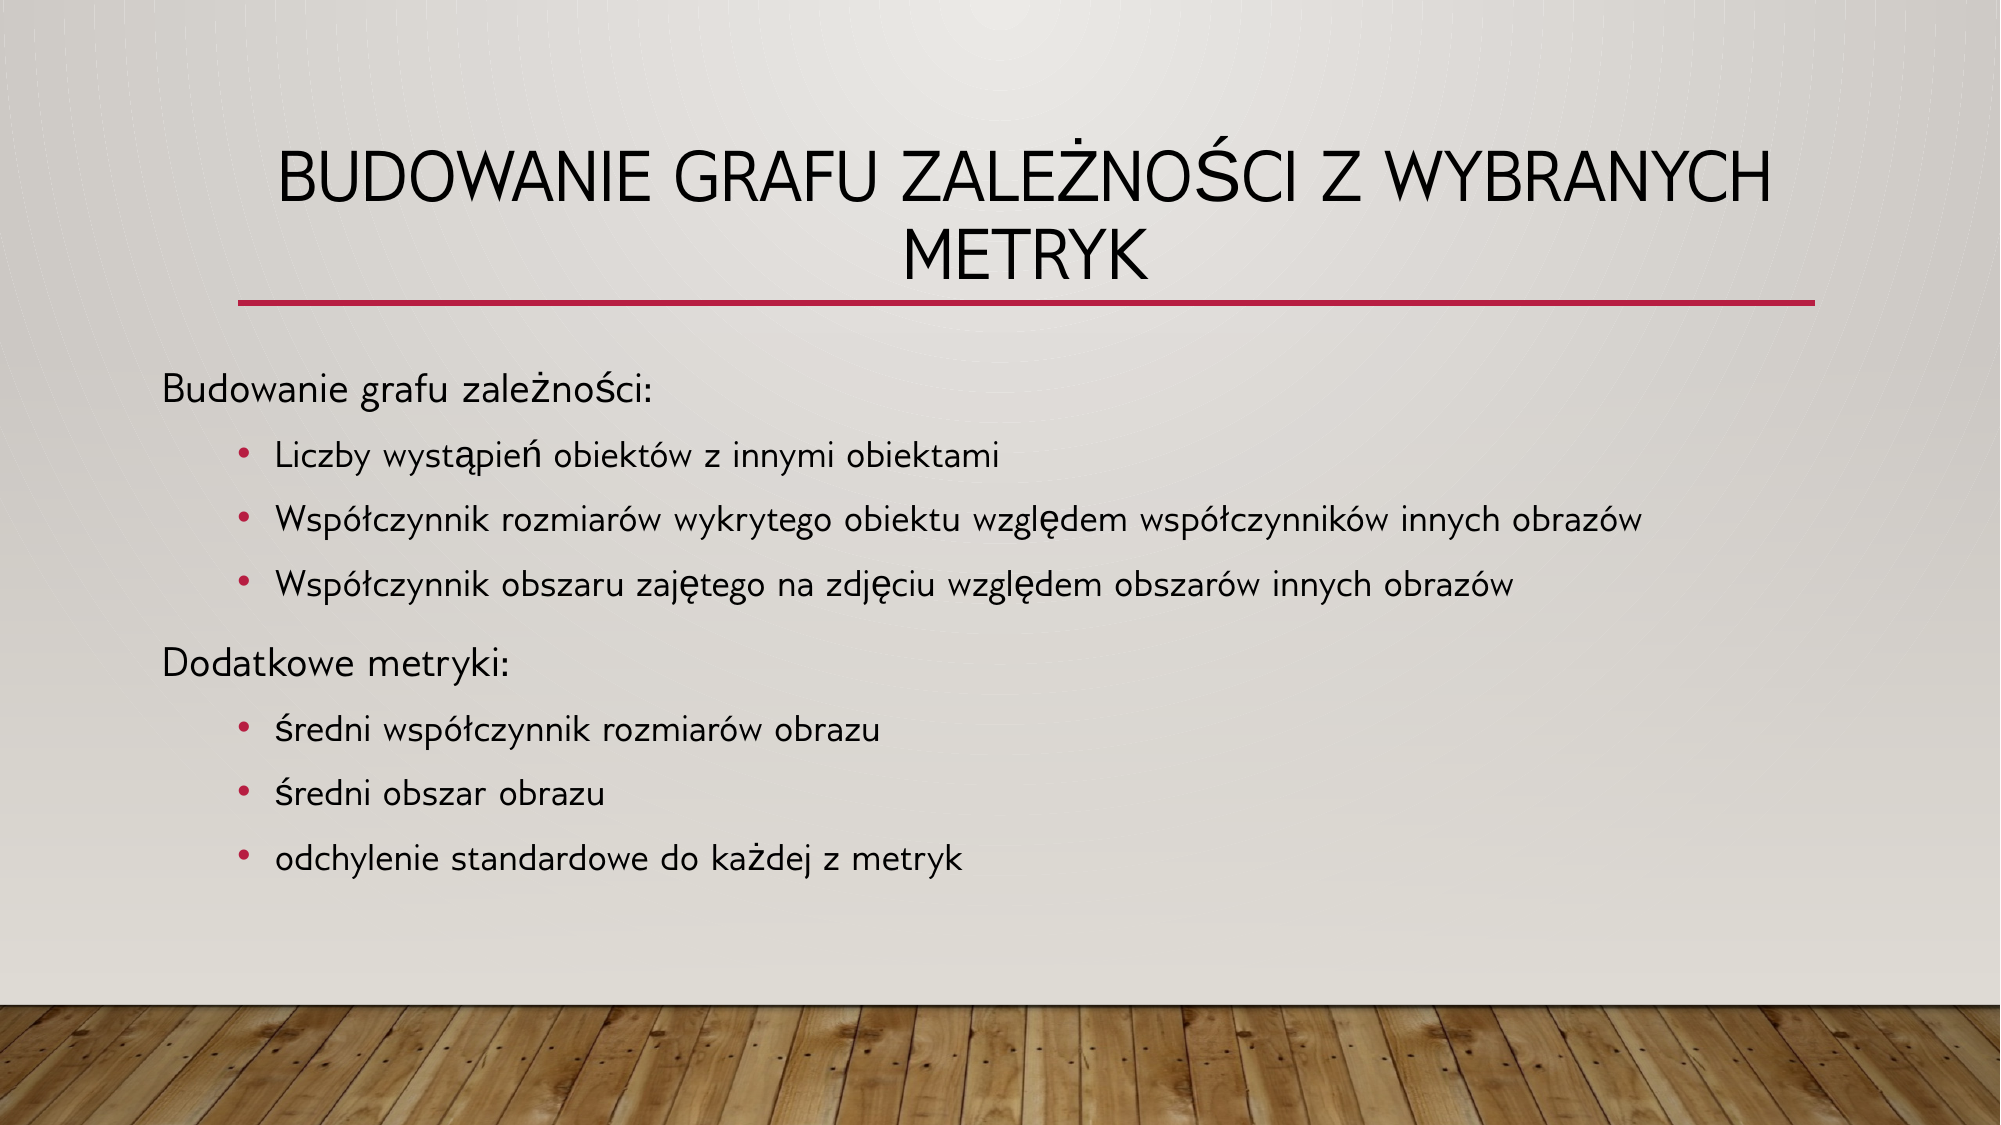

# Budowanie grafu zależności z wybranych metryk
Budowanie grafu zależności:
Liczby wystąpień obiektów z innymi obiektami
Współczynnik rozmiarów wykrytego obiektu względem współczynników innych obrazów
Współczynnik obszaru zajętego na zdjęciu względem obszarów innych obrazów
Dodatkowe metryki:
średni współczynnik rozmiarów obrazu
średni obszar obrazu
odchylenie standardowe do każdej z metryk